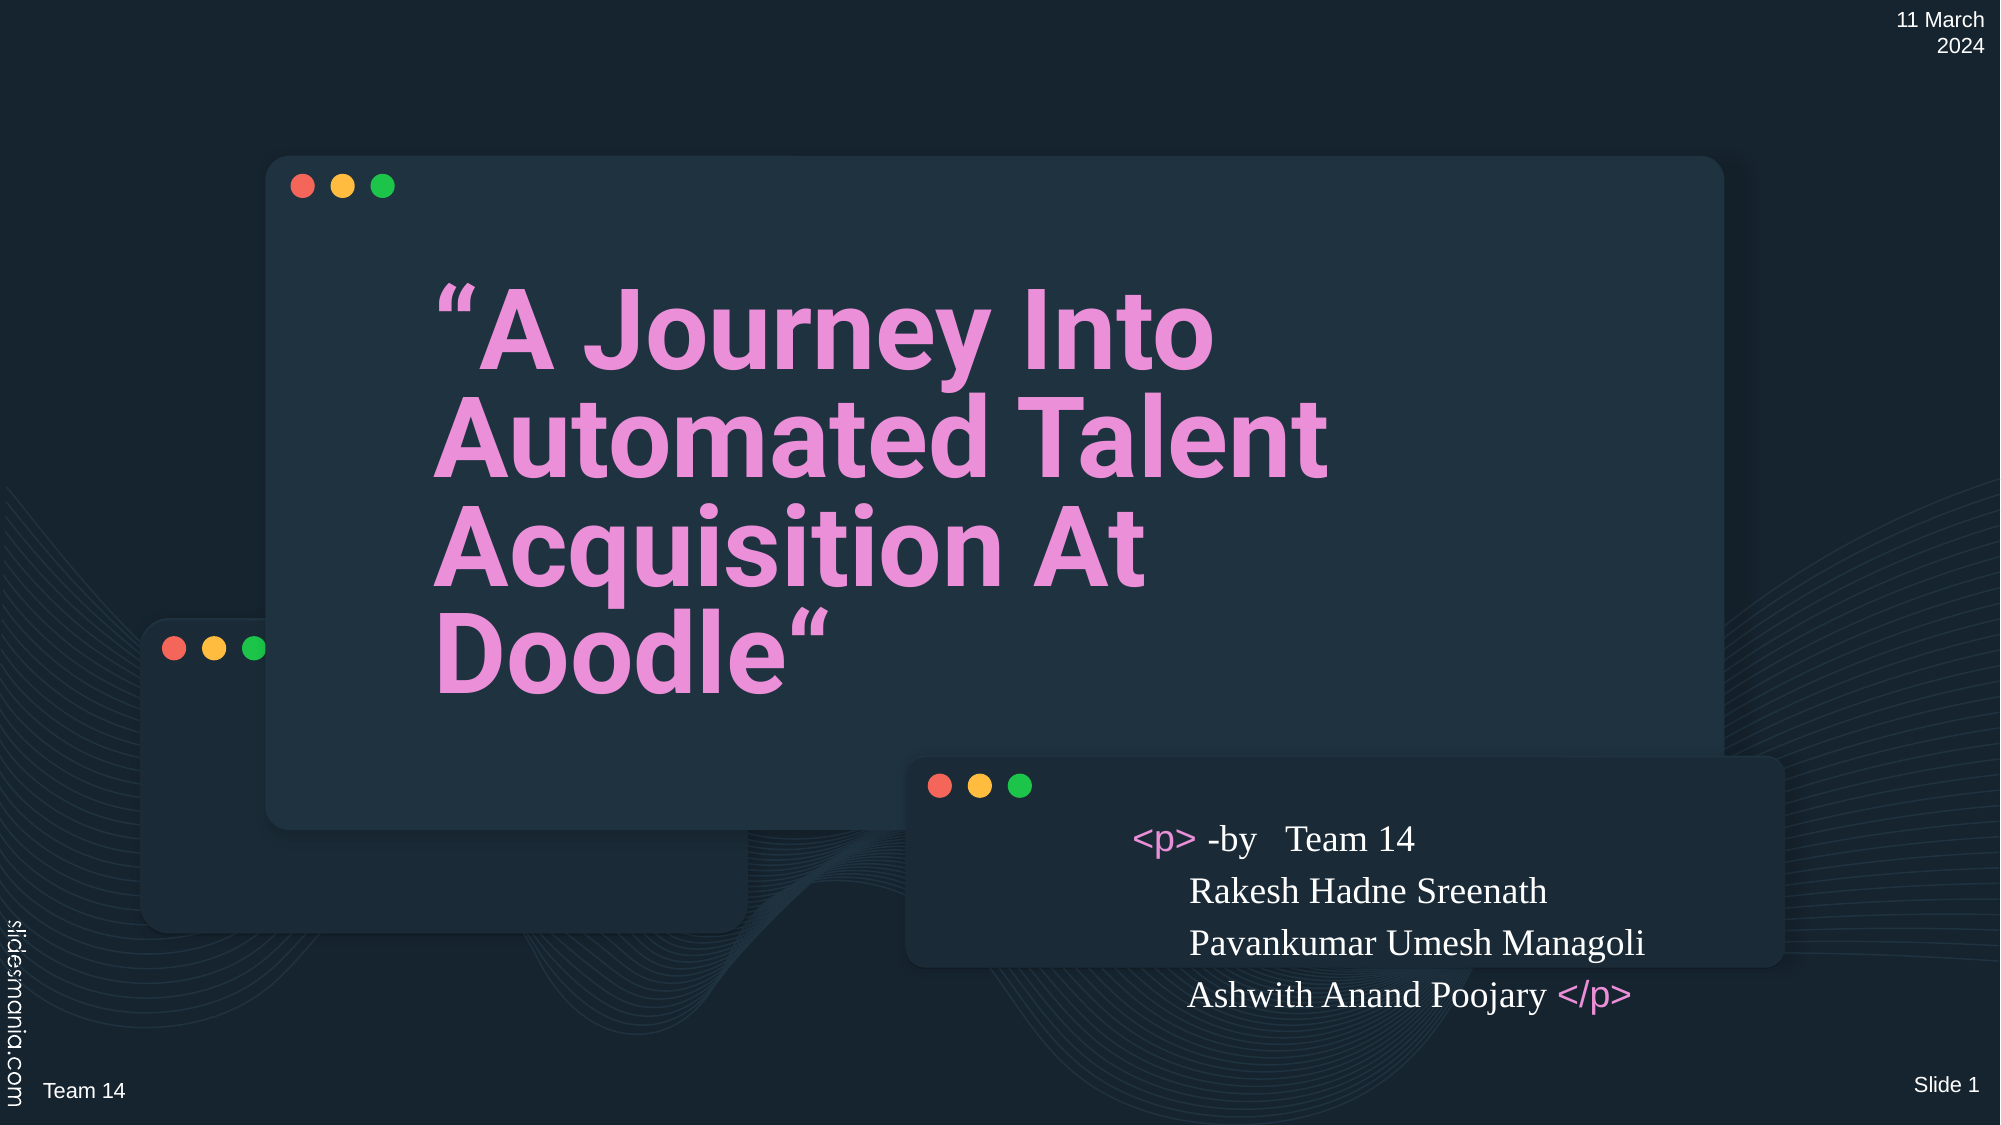

11 March 2024
# “A Journey Into Automated Talent Acquisition At Doodle“
<p> -by   Team 14
      Rakesh Hadne Sreenath
      Pavankumar Umesh Managoli
      Ashwith Anand Poojary </p>
Slide 1
Team 14